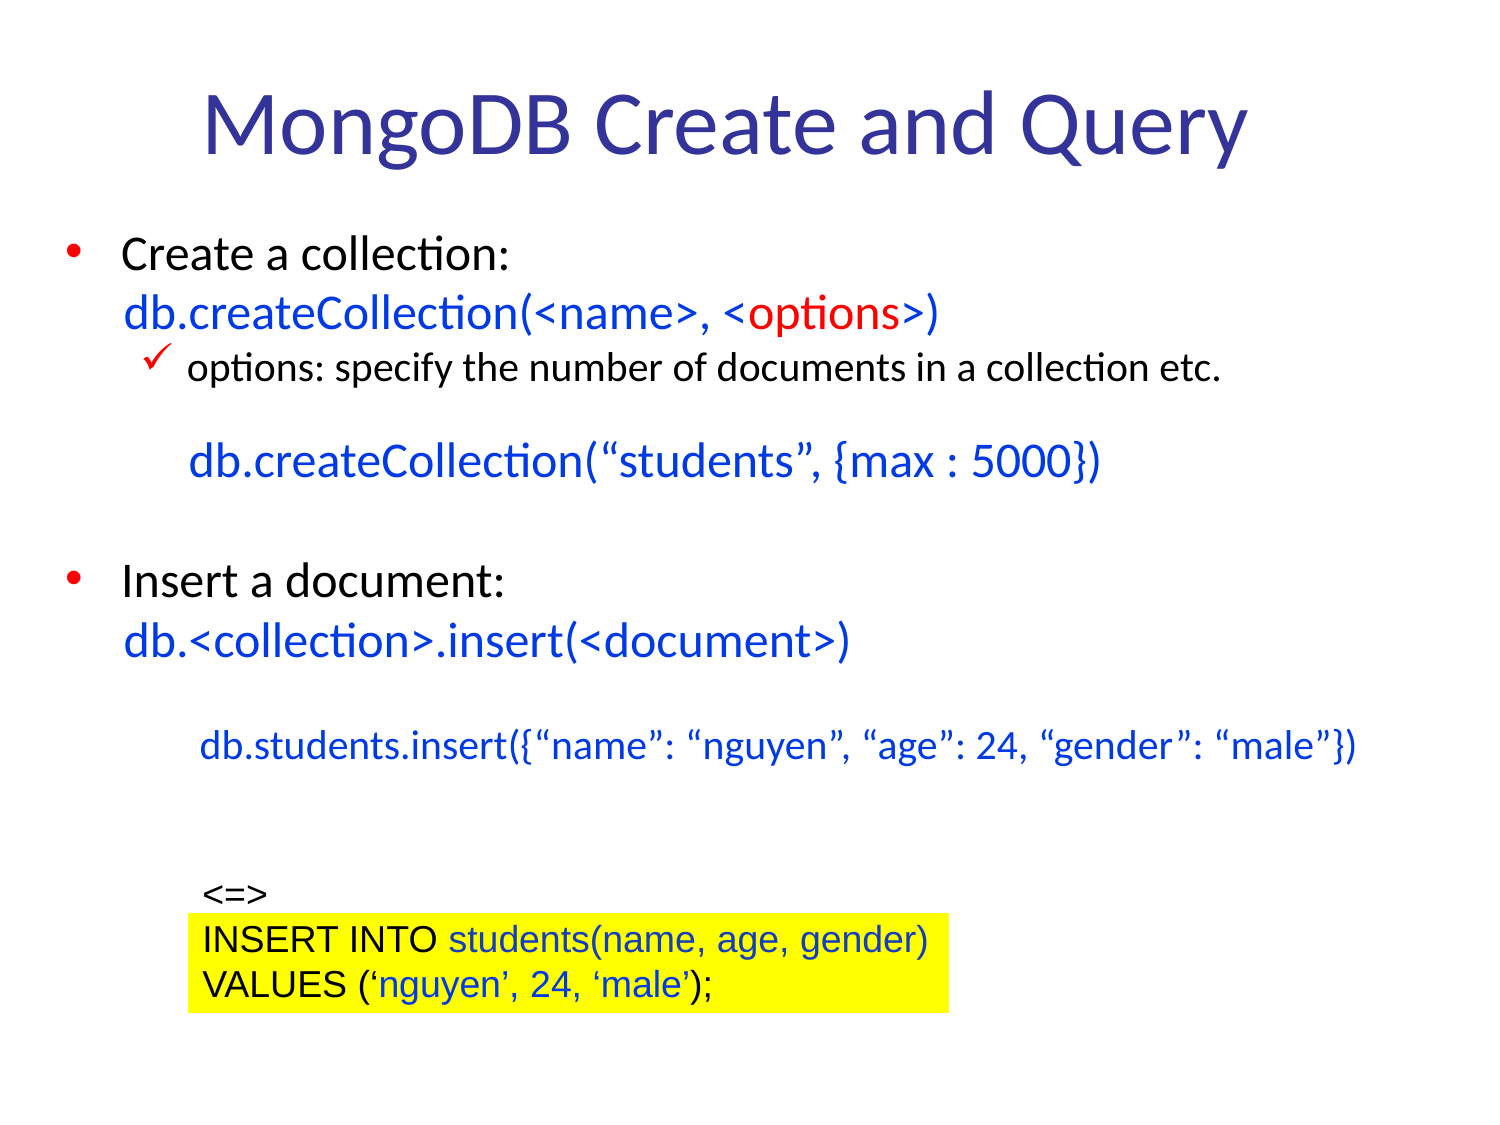

# MongoDB Create and Query
Create a collection:
db.createCollection(<name>, <options>)
options: specify the number of documents in a collection etc.
           db.createCollection(“students”, {max : 5000})

Insert a document:
db.<collection>.insert(<document>)
        db.students.insert({“name”: “nguyen”, “age”: 24, “gender”: “male”})
<=>
INSERT INTO students(name, age, gender)
VALUES (‘nguyen’, 24, ‘male’);

40